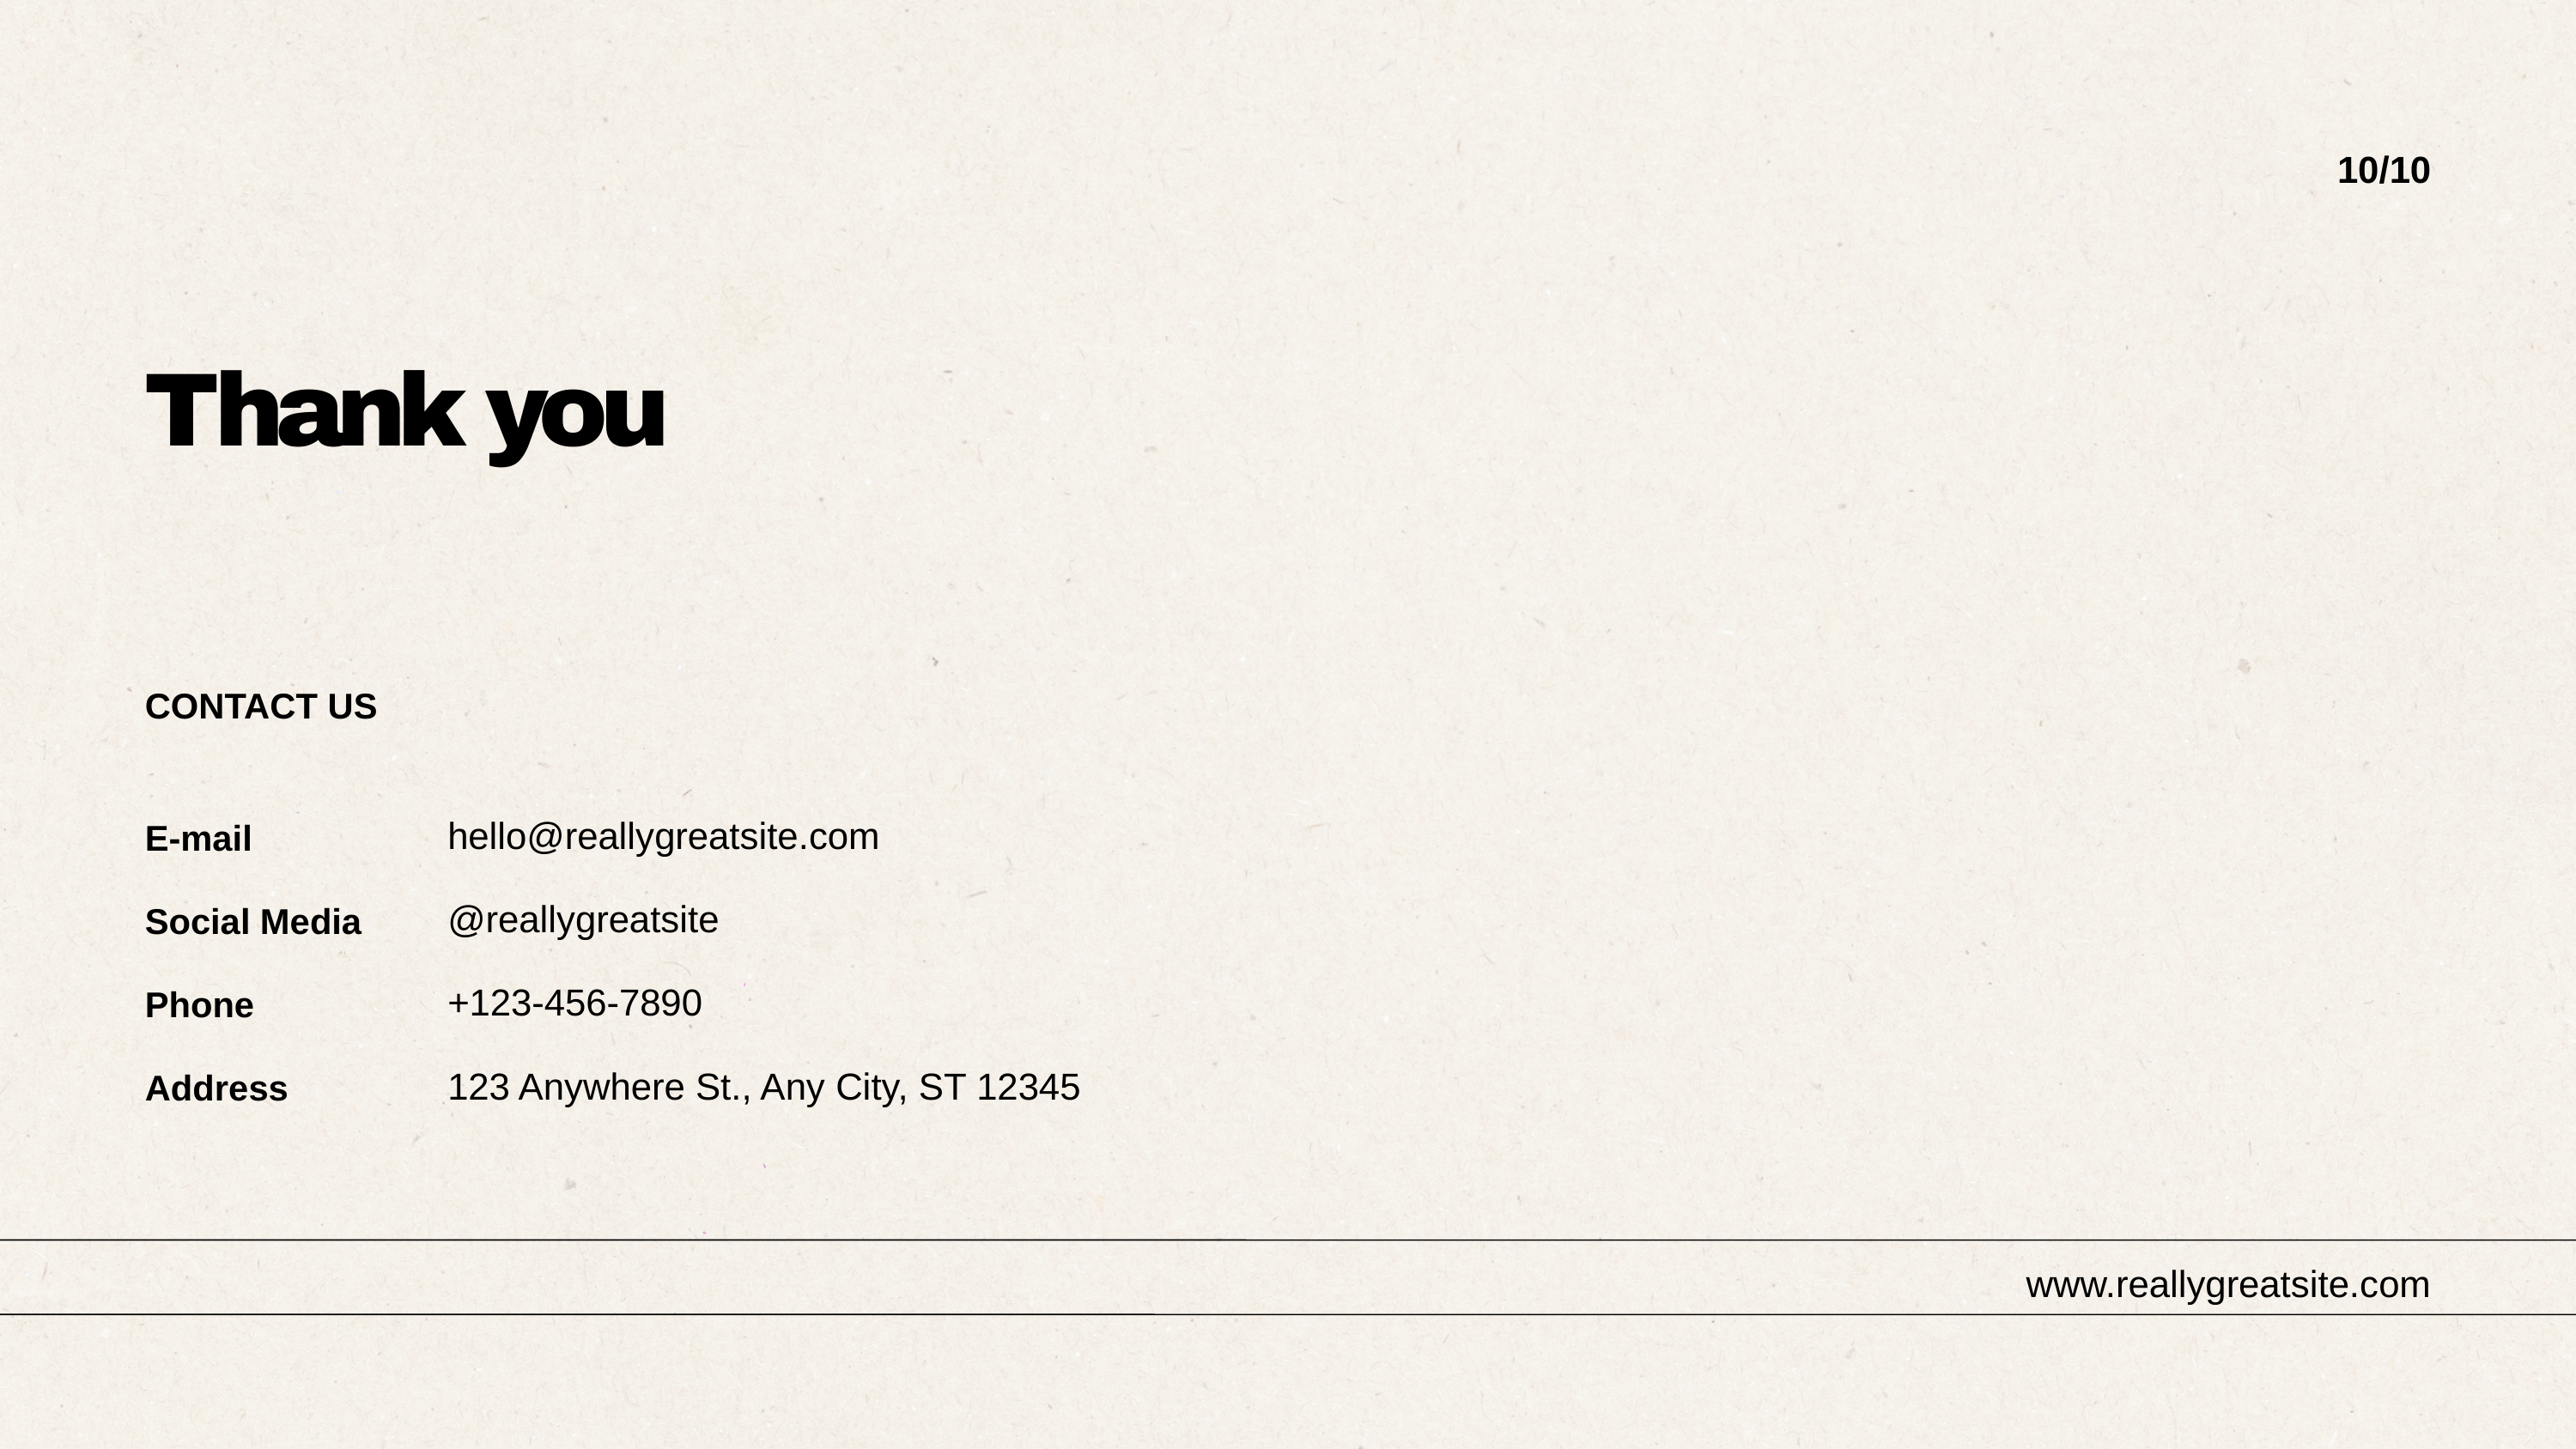

10/10
Thank you
CONTACT US
hello@reallygreatsite.com
E-mail
@reallygreatsite
Social Media
+123-456-7890
Phone
123 Anywhere St., Any City, ST 12345
Address

www.reallygreatsite.com